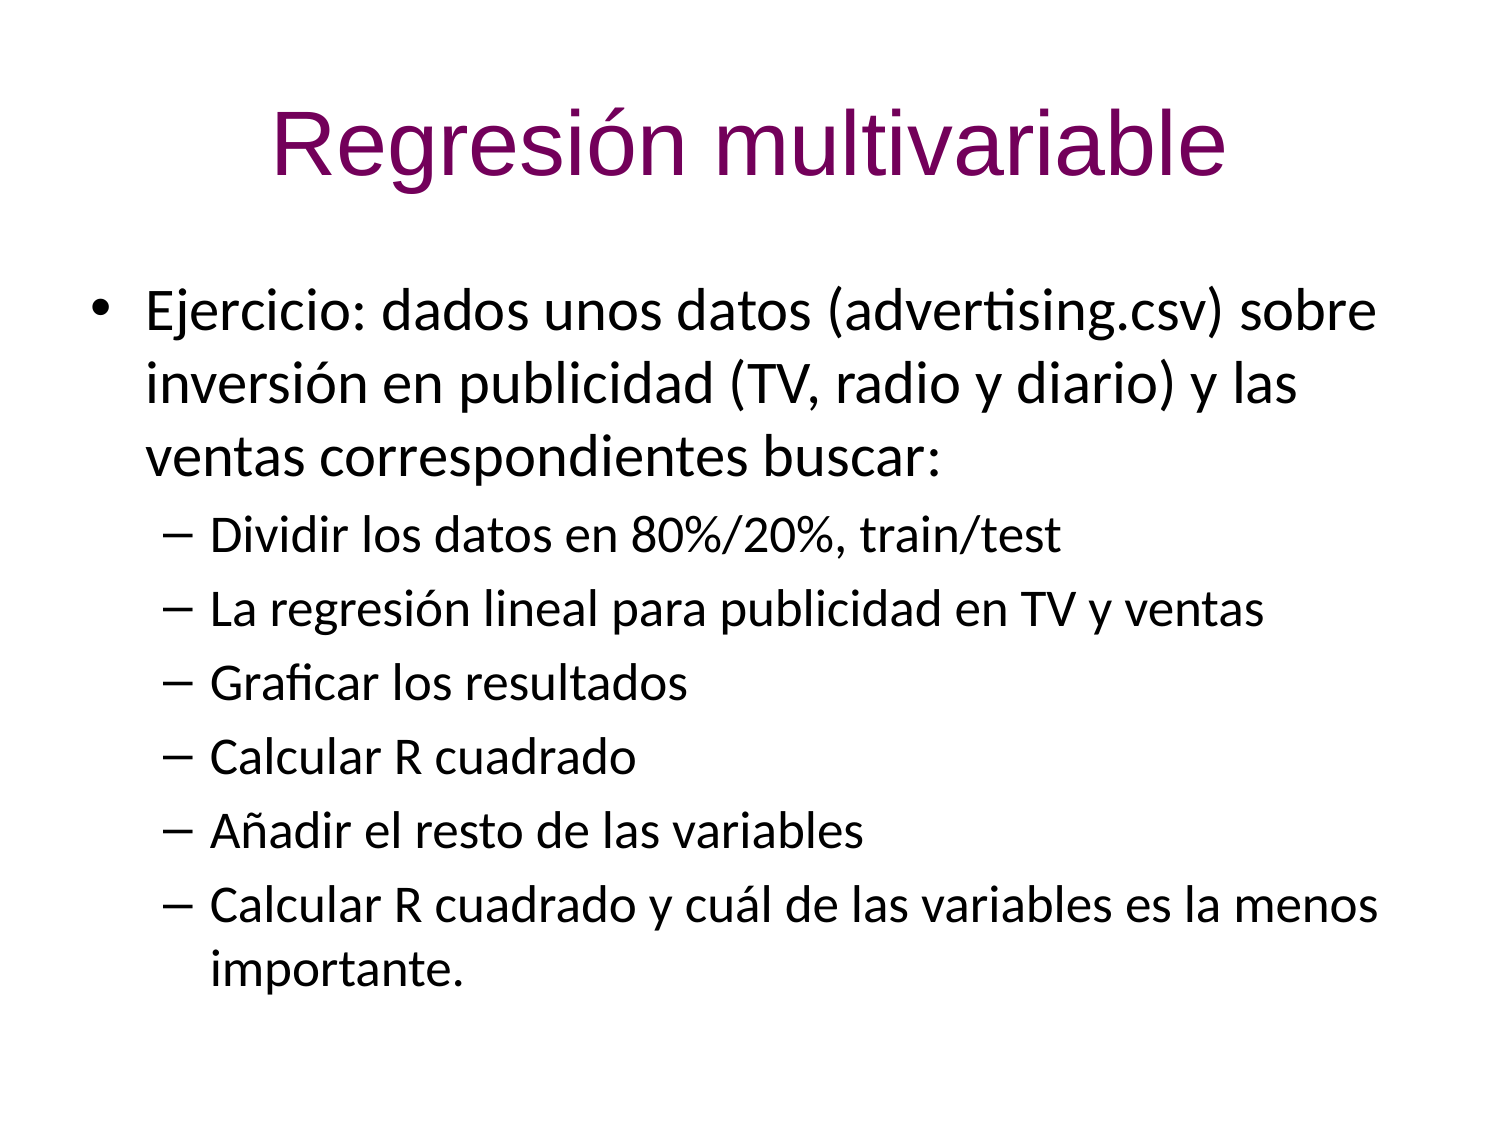

# Regresión multivariable
Ejercicio: dados unos datos (advertising.csv) sobre inversión en publicidad (TV, radio y diario) y las ventas correspondientes buscar:
Dividir los datos en 80%/20%, train/test
La regresión lineal para publicidad en TV y ventas
Graficar los resultados
Calcular R cuadrado
Añadir el resto de las variables
Calcular R cuadrado y cuál de las variables es la menos importante.